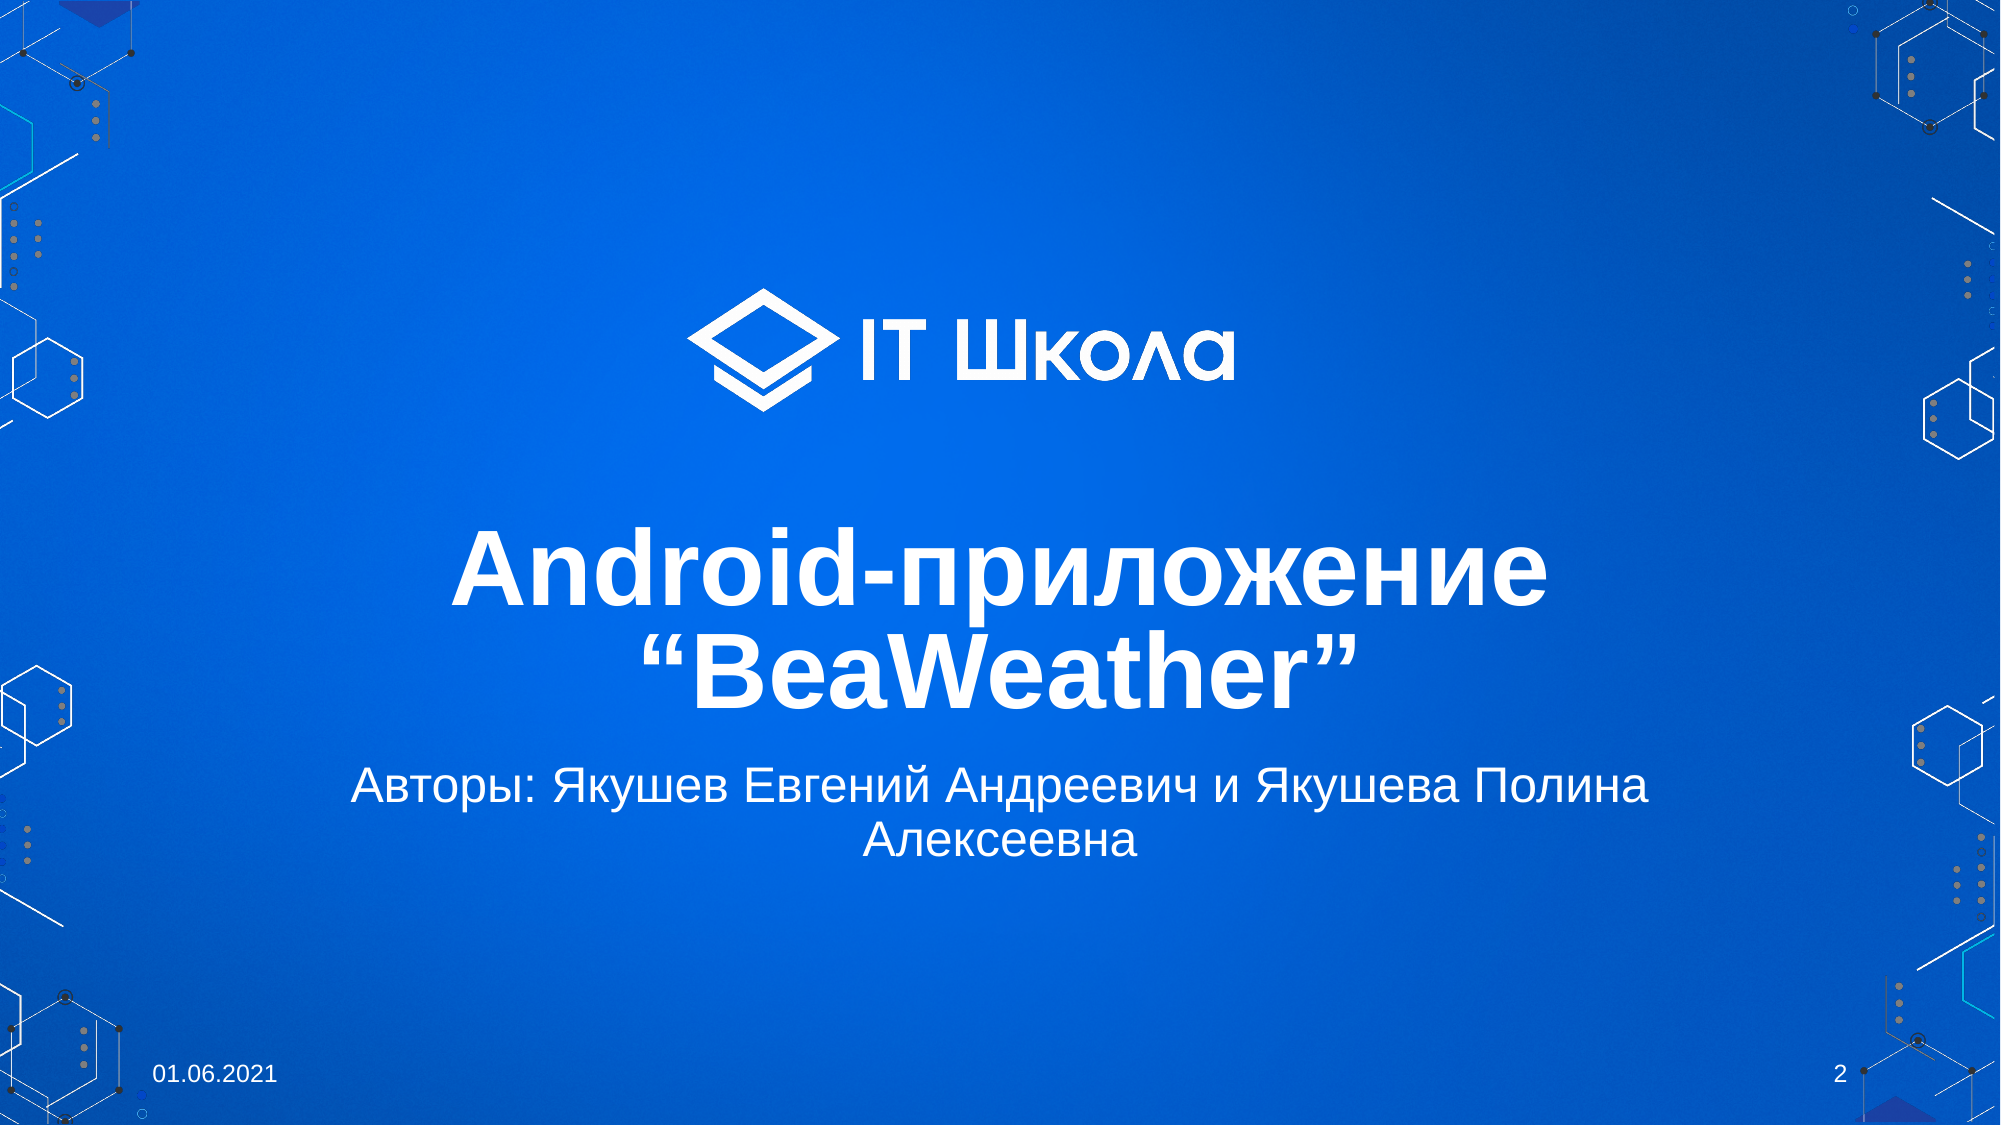

# Android-приложение “BeaWeather”
Авторы: Якушев Евгений Андреевич и Якушева Полина Алексеевна
01.06.2021
2